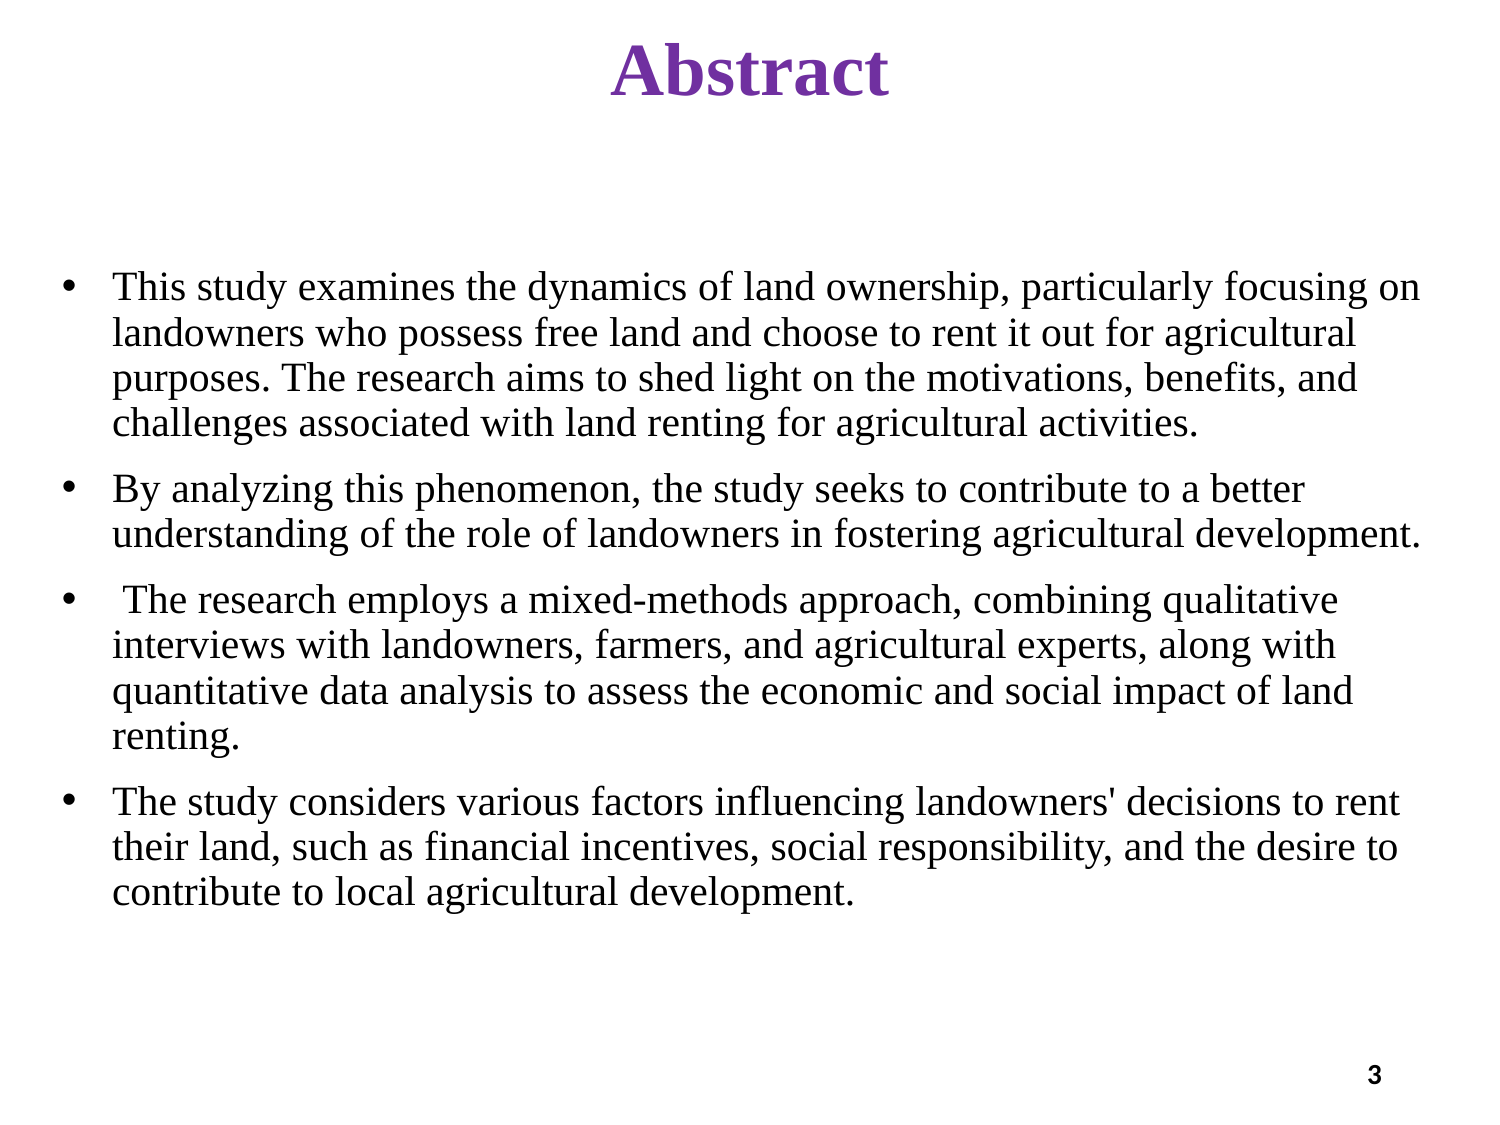

# Abstract
This study examines the dynamics of land ownership, particularly focusing on landowners who possess free land and choose to rent it out for agricultural purposes. The research aims to shed light on the motivations, benefits, and challenges associated with land renting for agricultural activities.
By analyzing this phenomenon, the study seeks to contribute to a better understanding of the role of landowners in fostering agricultural development.
 The research employs a mixed-methods approach, combining qualitative interviews with landowners, farmers, and agricultural experts, along with quantitative data analysis to assess the economic and social impact of land renting.
The study considers various factors influencing landowners' decisions to rent their land, such as financial incentives, social responsibility, and the desire to contribute to local agricultural development.

3